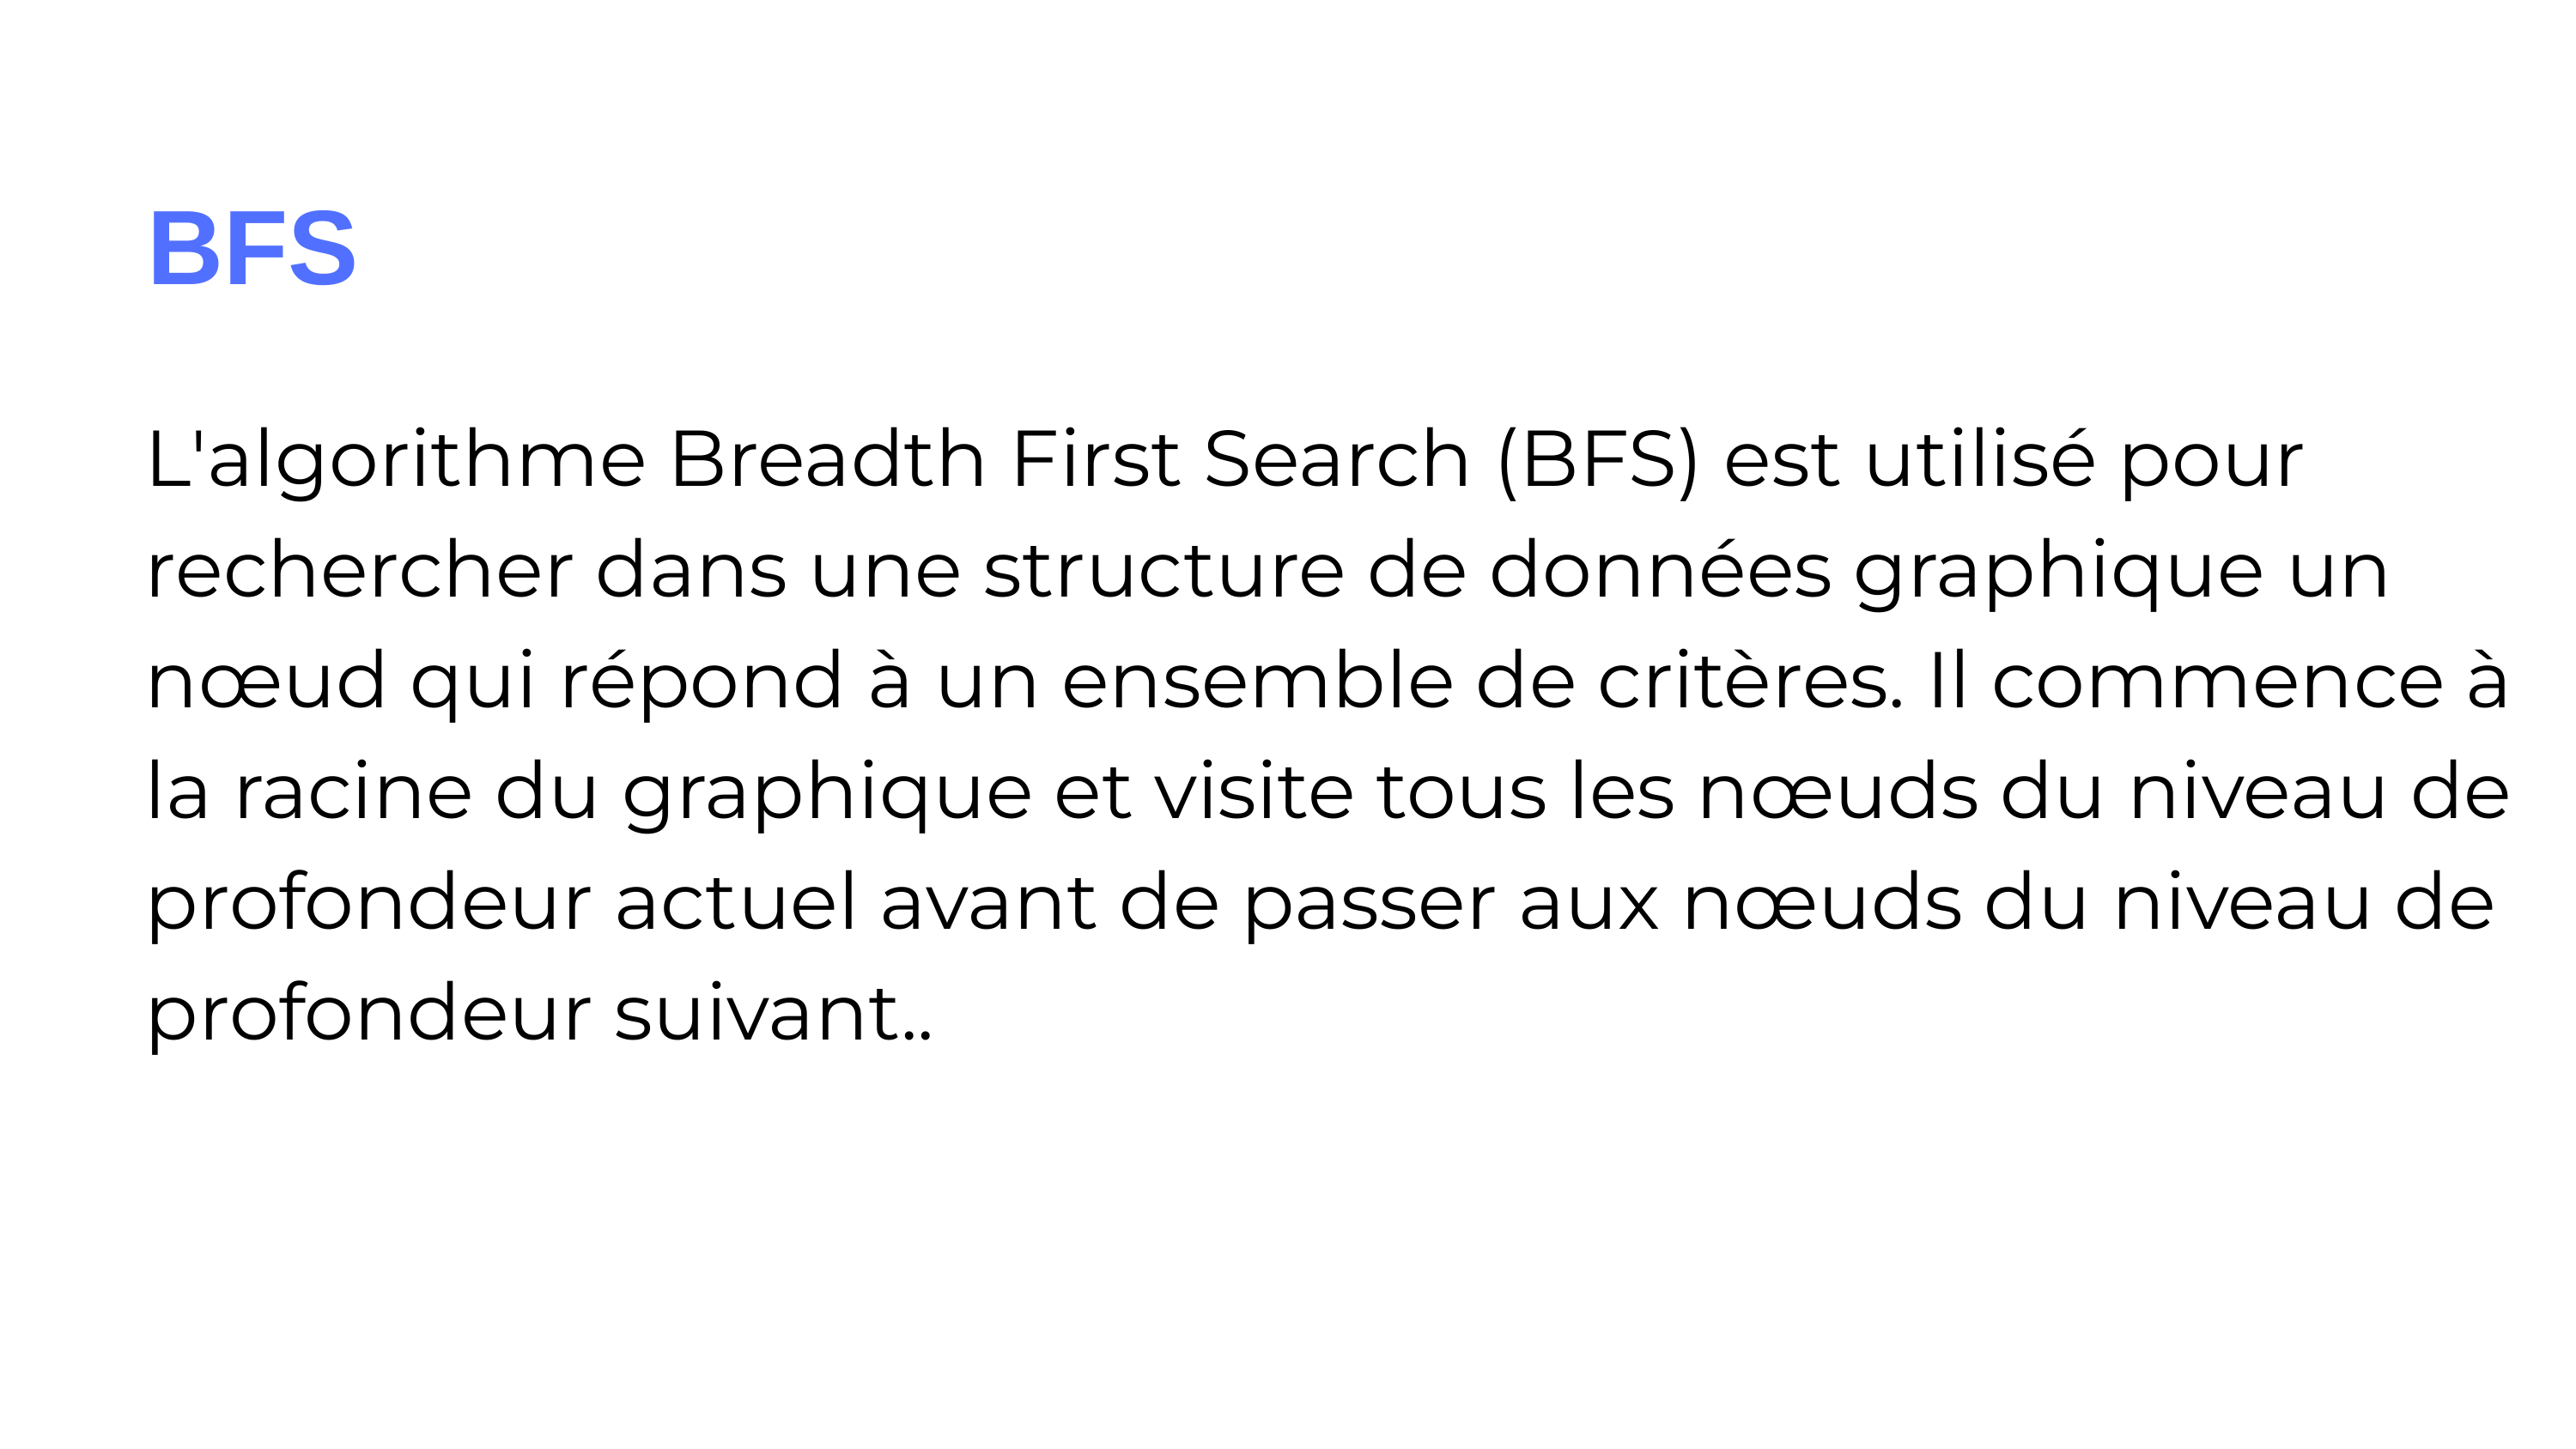

BFS
L'algorithme Breadth First Search (BFS) est utilisé pour rechercher dans une structure de données graphique un nœud qui répond à un ensemble de critères. Il commence à la racine du graphique et visite tous les nœuds du niveau de profondeur actuel avant de passer aux nœuds du niveau de profondeur suivant..